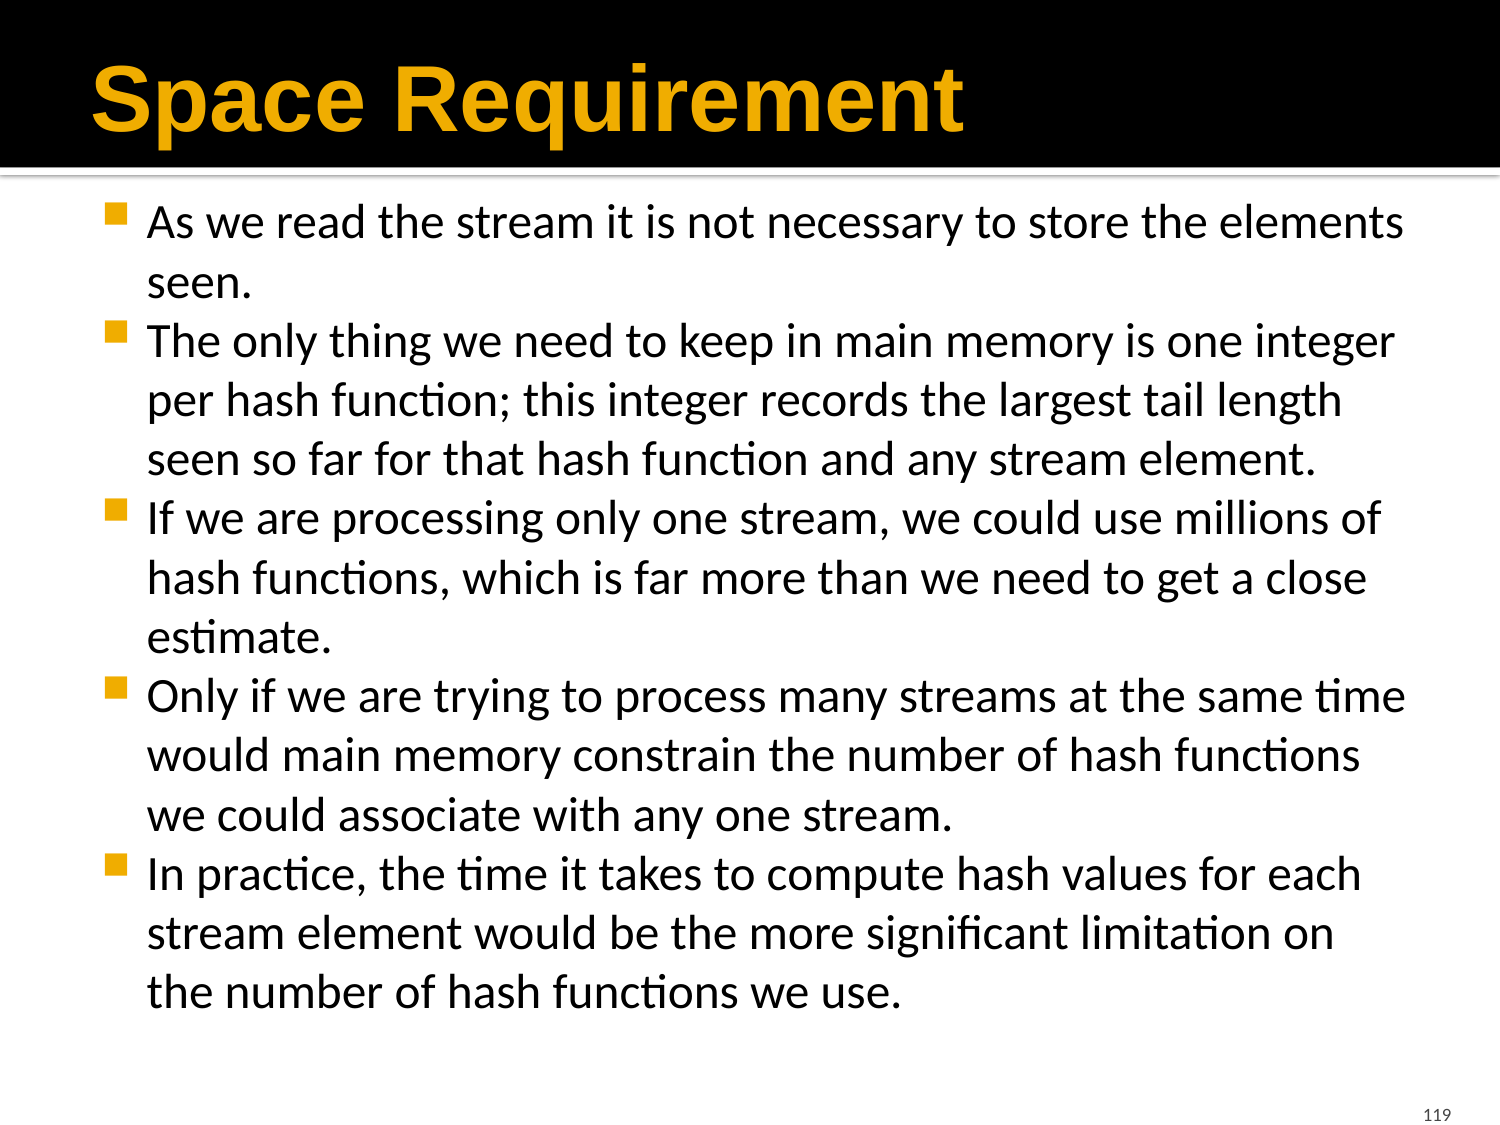

# Space Requirement
As we read the stream it is not necessary to store the elements seen.
The only thing we need to keep in main memory is one integer per hash function; this integer records the largest tail length seen so far for that hash function and any stream element.
If we are processing only one stream, we could use millions of hash functions, which is far more than we need to get a close estimate.
Only if we are trying to process many streams at the same time would main memory constrain the number of hash functions we could associate with any one stream.
In practice, the time it takes to compute hash values for each stream element would be the more significant limitation on the number of hash functions we use.

119